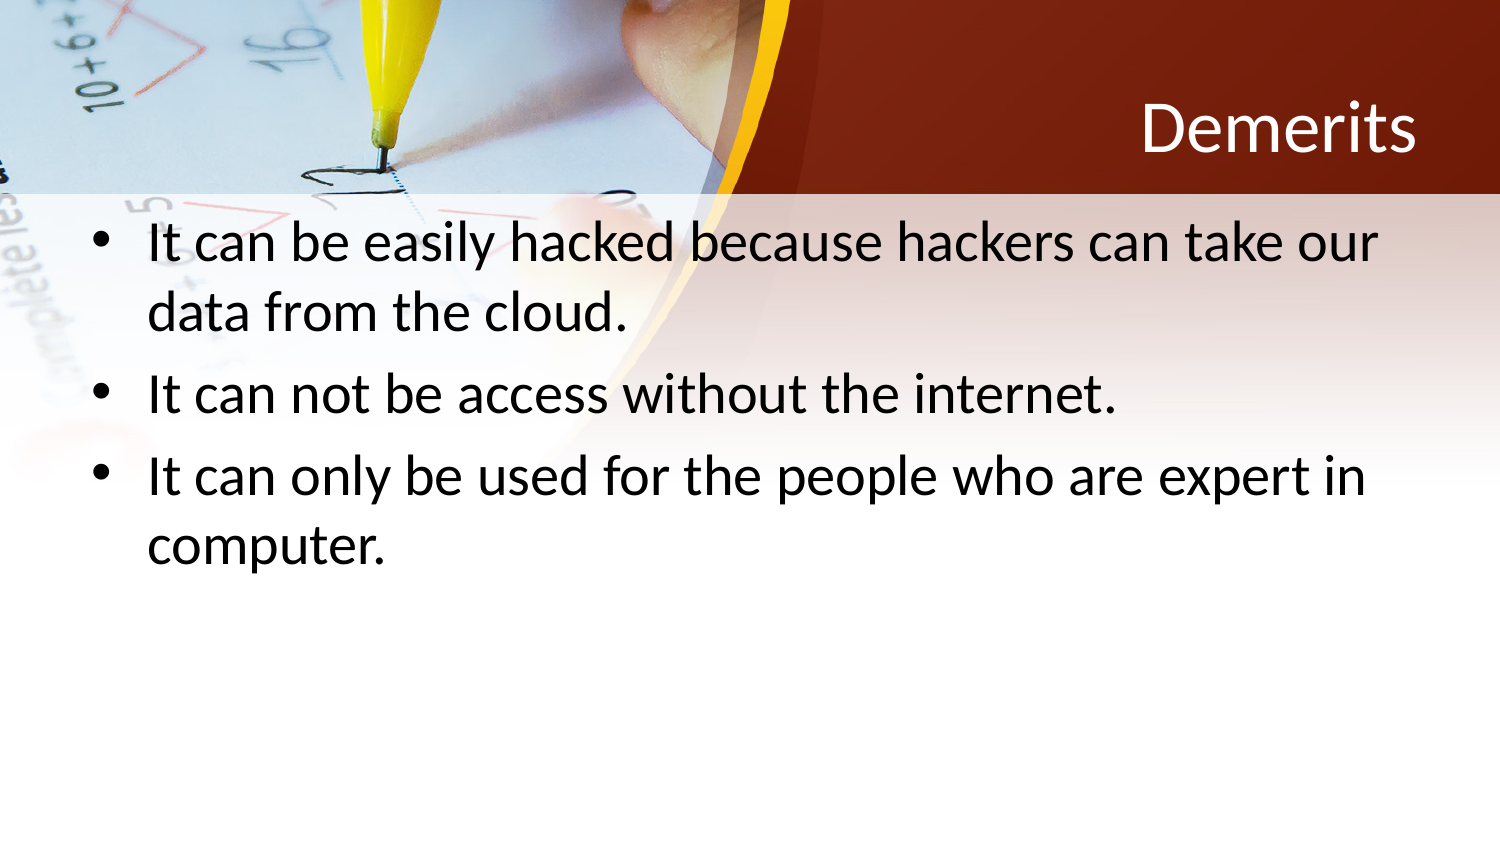

# Demerits
It can be easily hacked because hackers can take our data from the cloud.
It can not be access without the internet.
It can only be used for the people who are expert in computer.